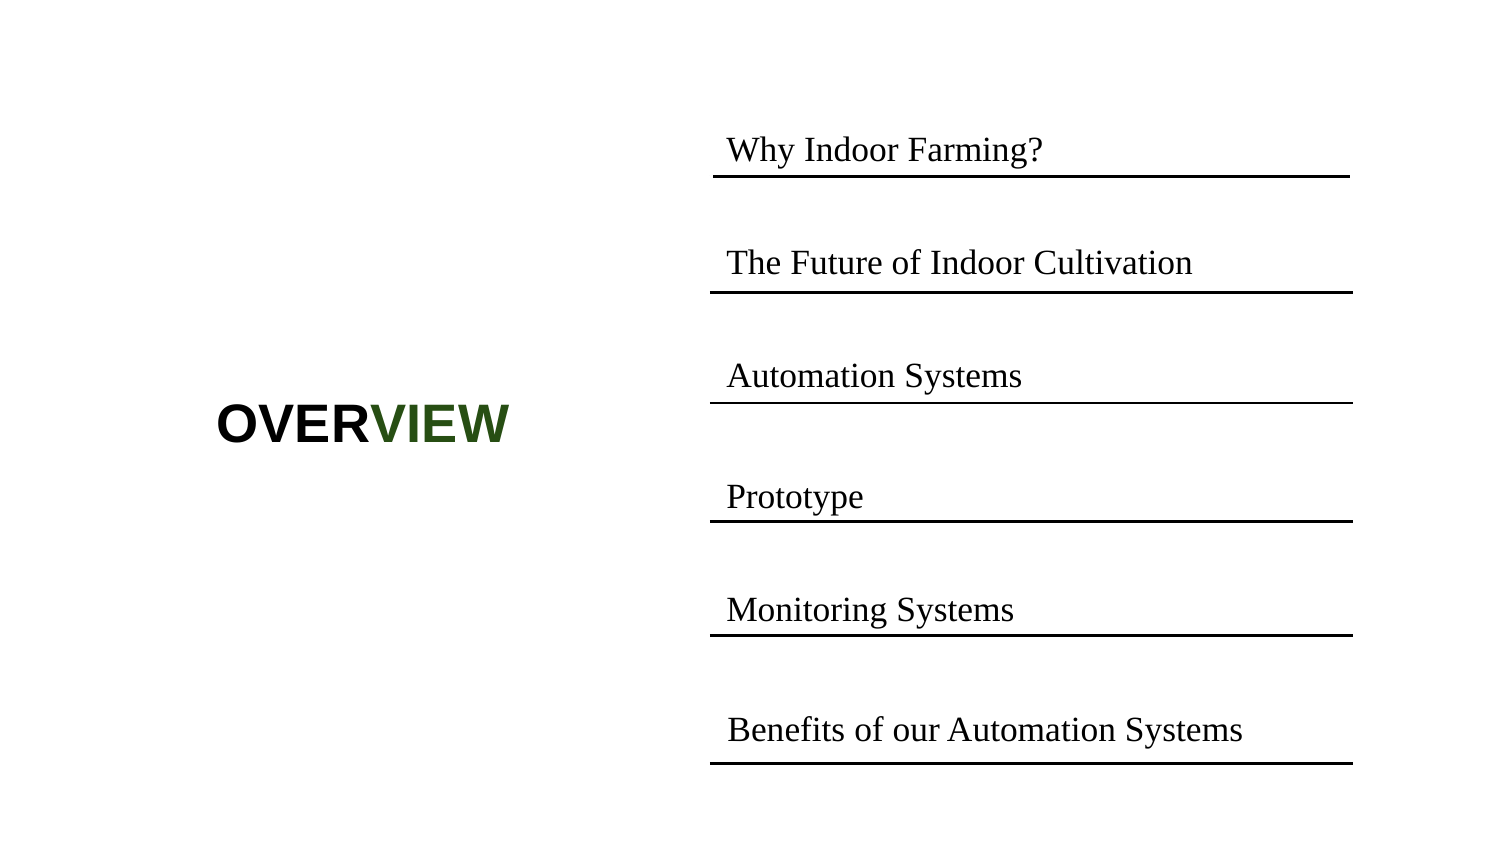

Why Indoor Farming?
|  |
| --- |
|  |
|  |
|  |
|  |
The Future of Indoor Cultivation

Automation Systems
OVERVIEW
Prototype
Monitoring Systems
 Benefits of our Automation Systems